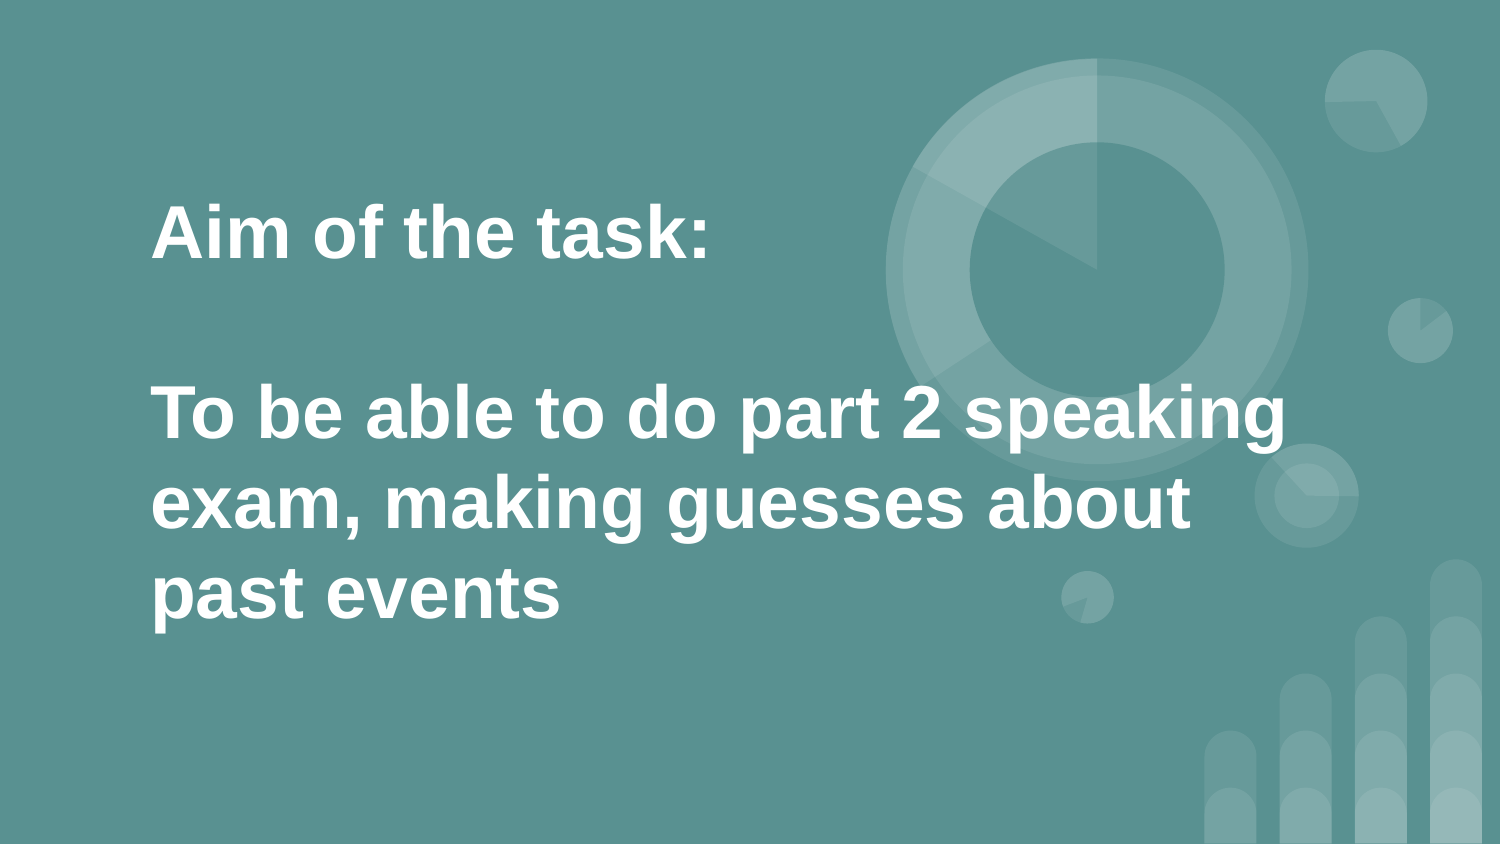

# Aim of the task:

To be able to do part 2 speaking exam, making guesses about past events